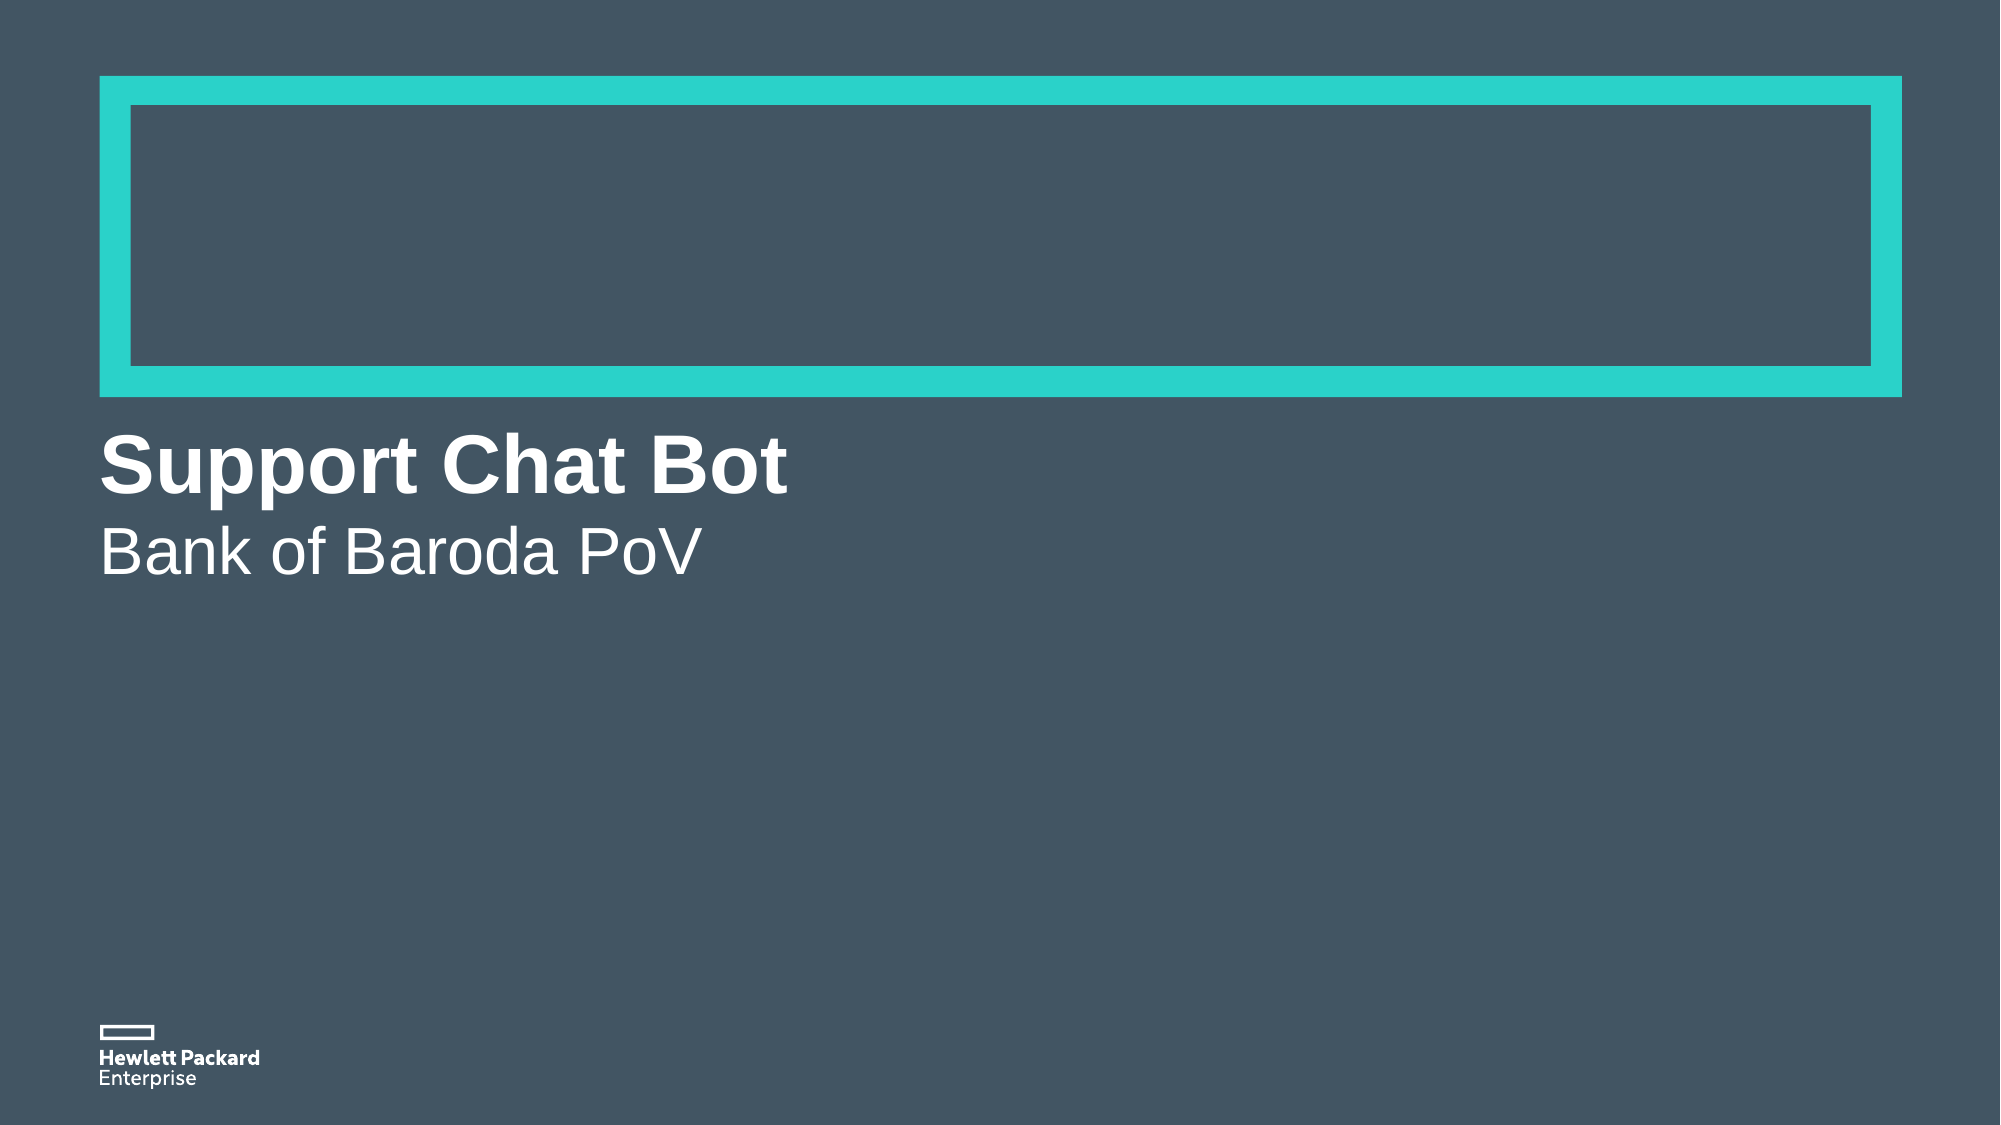

# Support Chat Bot
Bank of Baroda PoV